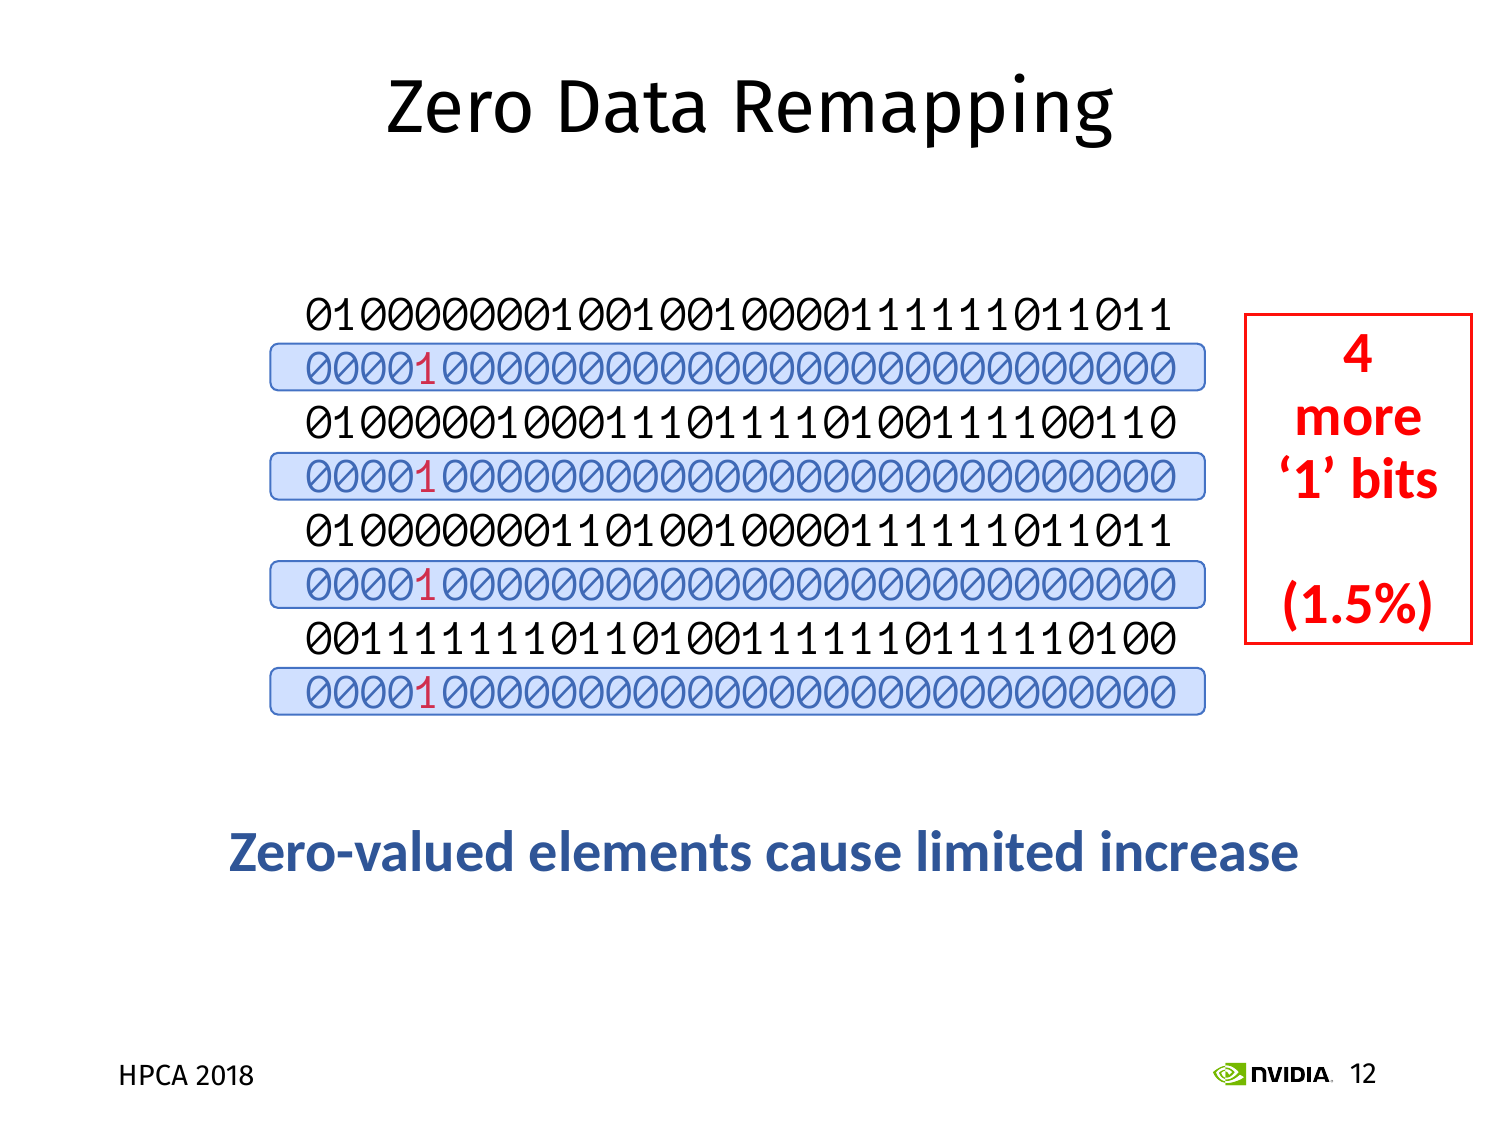

# Zero Data Remapping
01000000010010010000111111011011
00001000000000000000000000000000
01000001000111011110100111100110
00001000000000000000000000000000
01000000011010010000111111011011
00001000000000000000000000000000
00111111101101001111110111110100
00001000000000000000000000000000
01000000010010010000111111011011
00000000000000000000000000000000
01000001000111011110100111100110
00000000000000000000000000000000
01000000011010010000111111011011
00000000000000000000000000000000
00111111101101001111110111110100
00000000000000000000000000000000
4
more
‘1’ bits

(1.5%)

Zero-valued elements cause limited increase